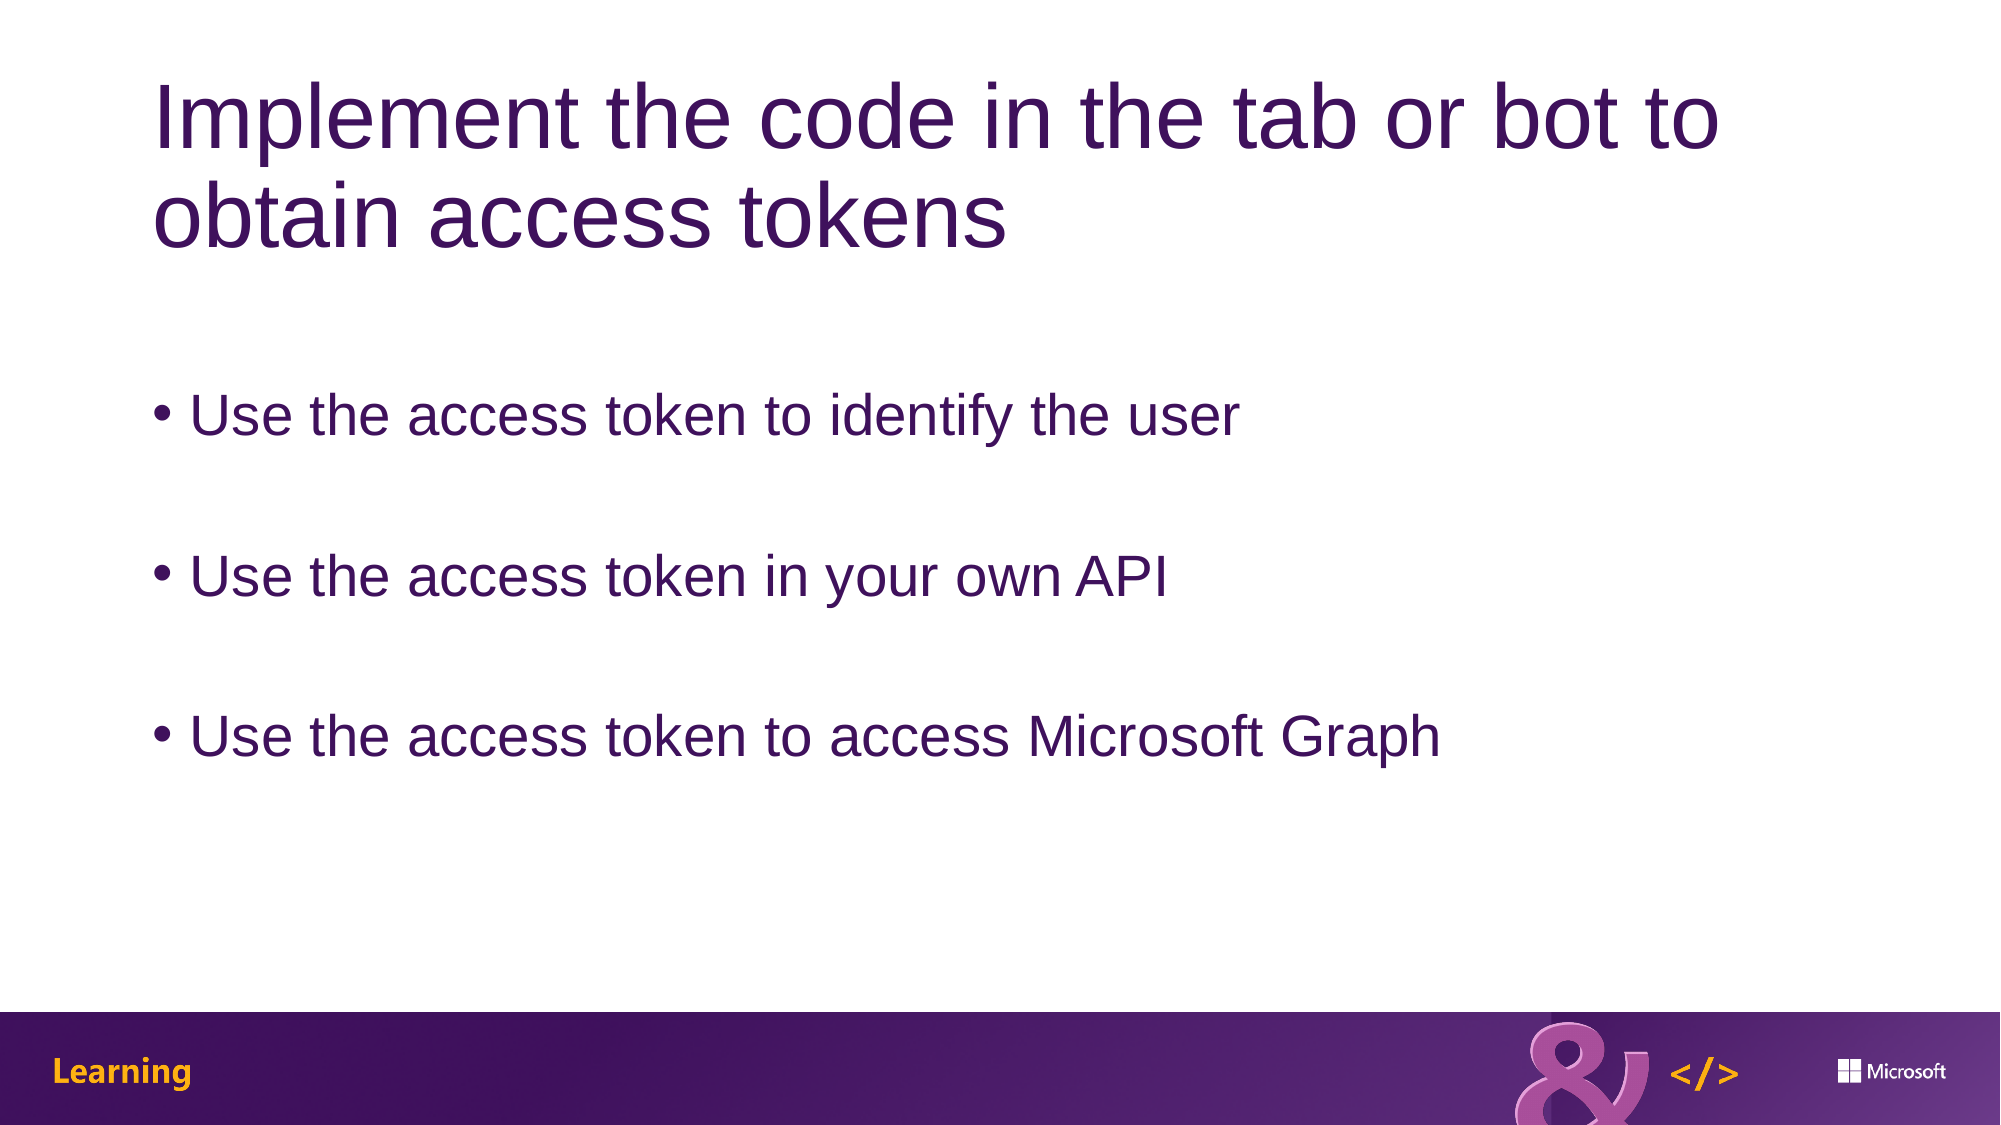

# Implement the code in the tab or bot to obtain access tokens
Use the access token to identify the user
Use the access token in your own API
Use the access token to access Microsoft Graph